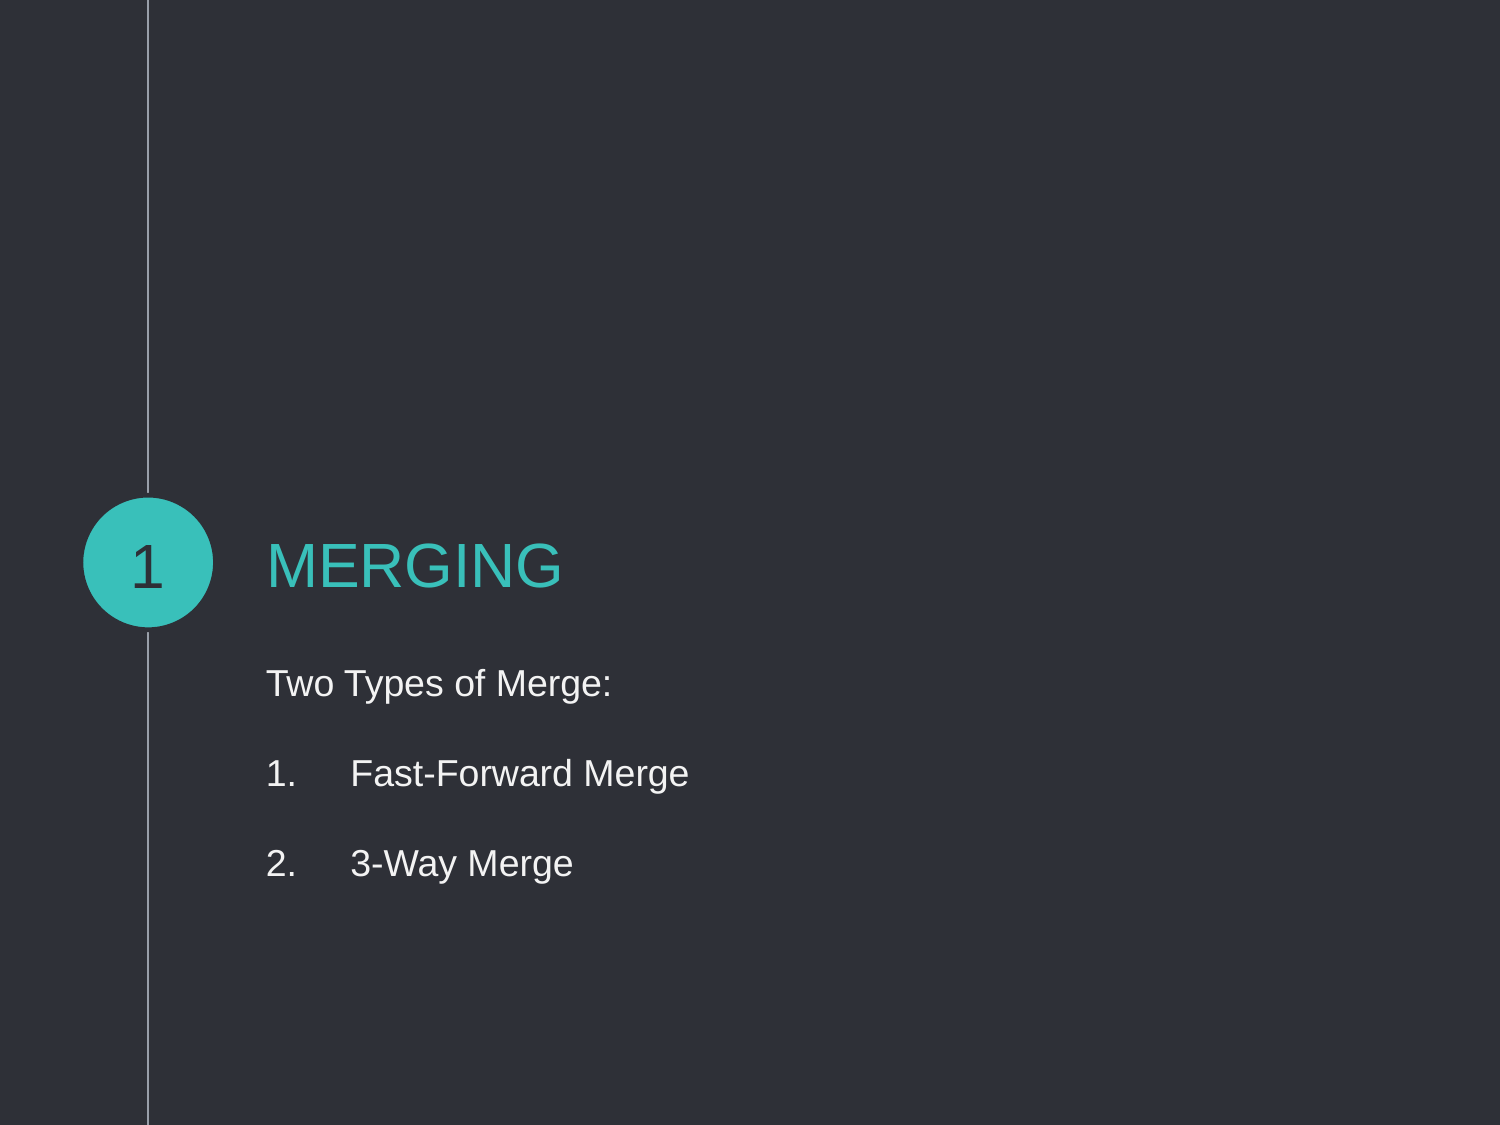

1
# MERGING
Two Types of Merge:

Fast-Forward Merge

3-Way Merge